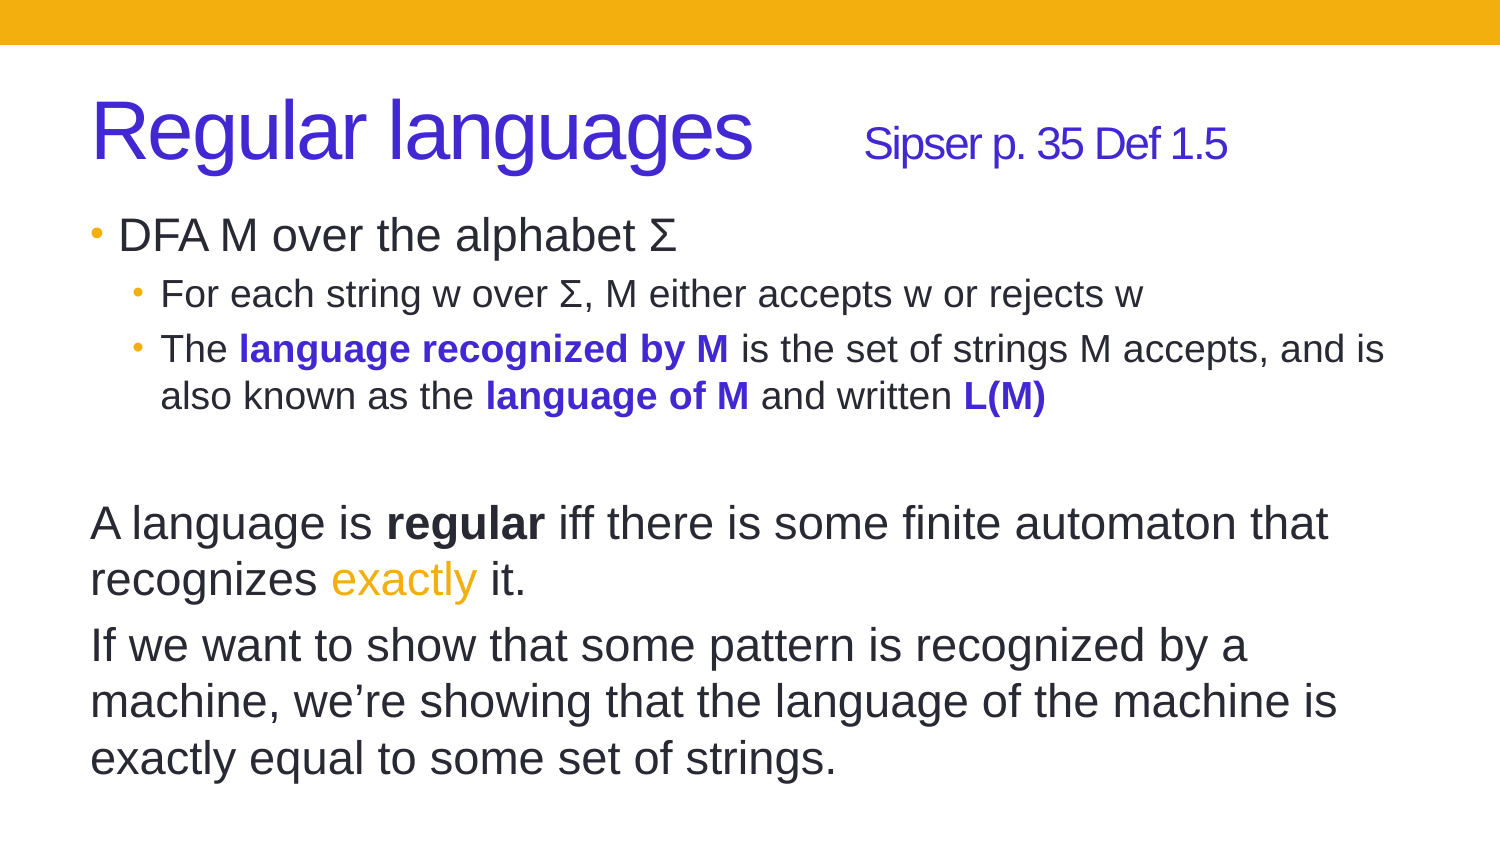

# Regular languages	 Sipser p. 35 Def 1.5
DFA M over the alphabet Σ
For each string w over Σ, M either accepts w or rejects w
The language recognized by M is the set of strings M accepts, and is also known as the language of M and written L(M)

A language is regular iff there is some finite automaton that recognizes exactly it.
If we want to show that some pattern is recognized by a machine, we’re showing that the language of the machine is exactly equal to some set of strings.